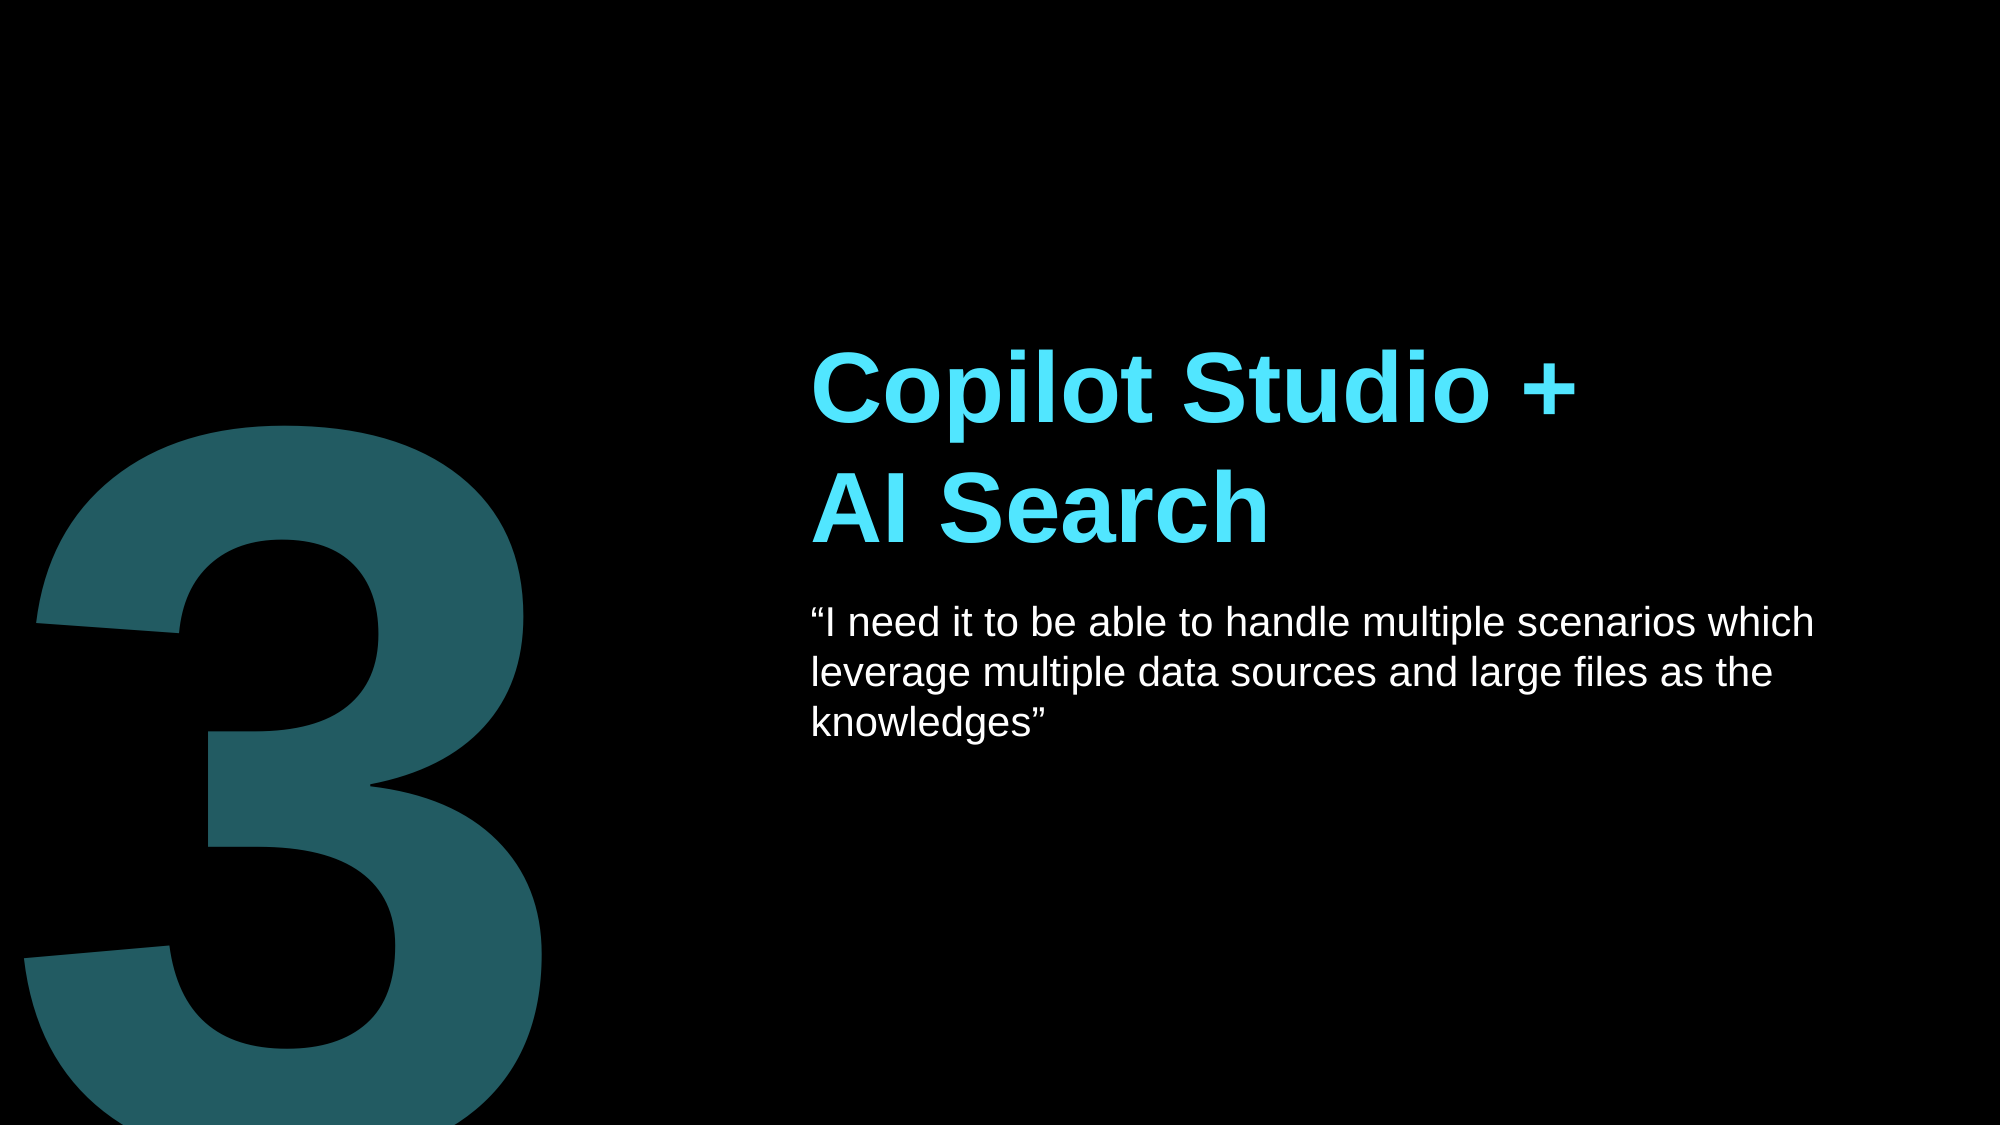

Copilot Studio +
AI Search
“I need it to be able to handle multiple scenarios which leverage multiple data sources and large files as the knowledges”